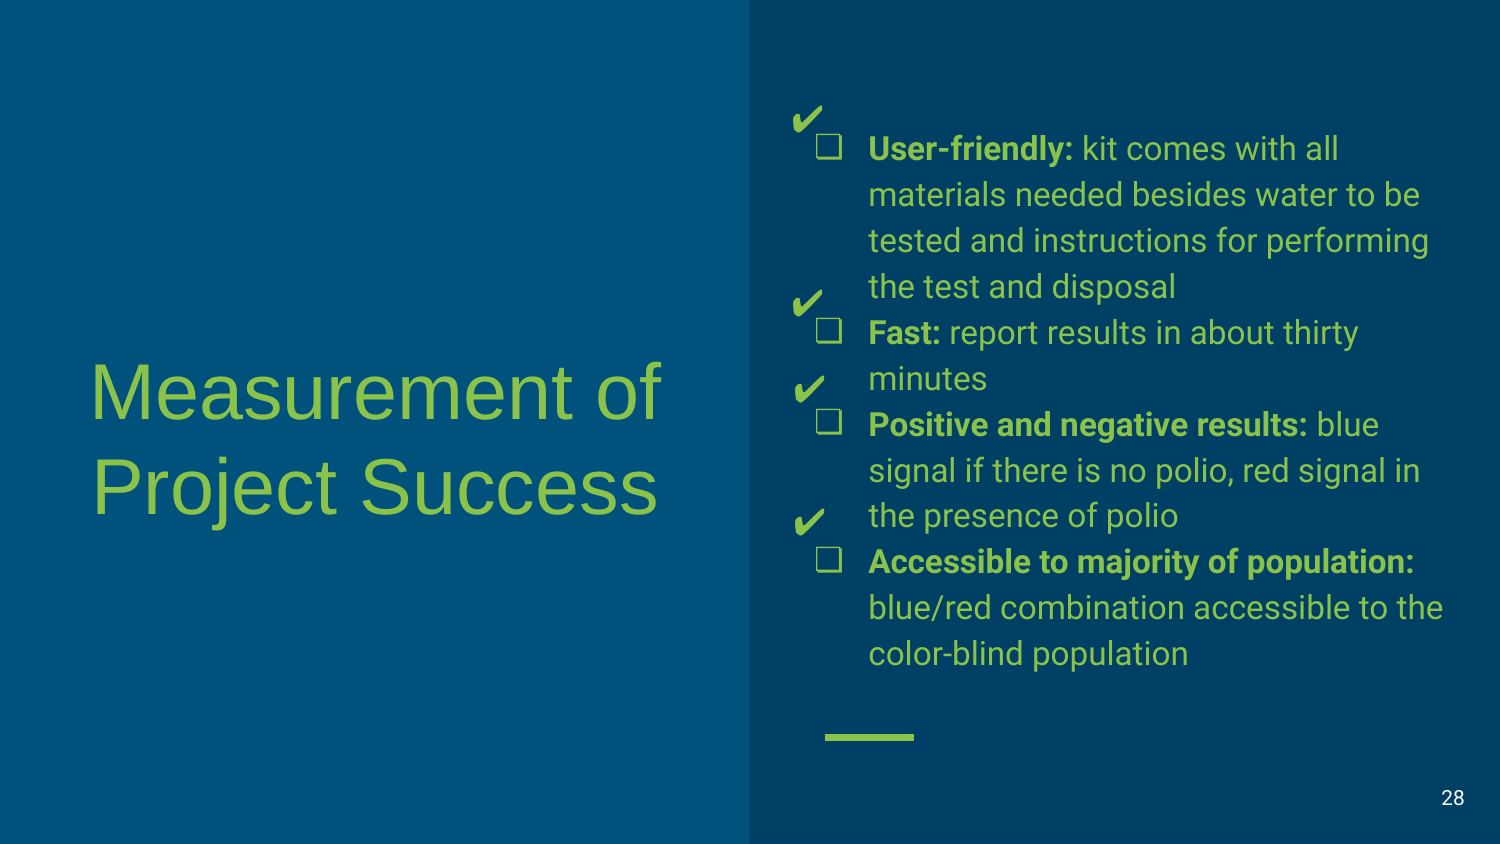

✔️
User-friendly: kit comes with all materials needed besides water to be tested and instructions for performing the test and disposal
Fast: report results in about thirty minutes
Positive and negative results: blue signal if there is no polio, red signal in the presence of polio
Accessible to majority of population: blue/red combination accessible to the color-blind population
✔️
# Measurement of Project Success
✔️
✔️
28